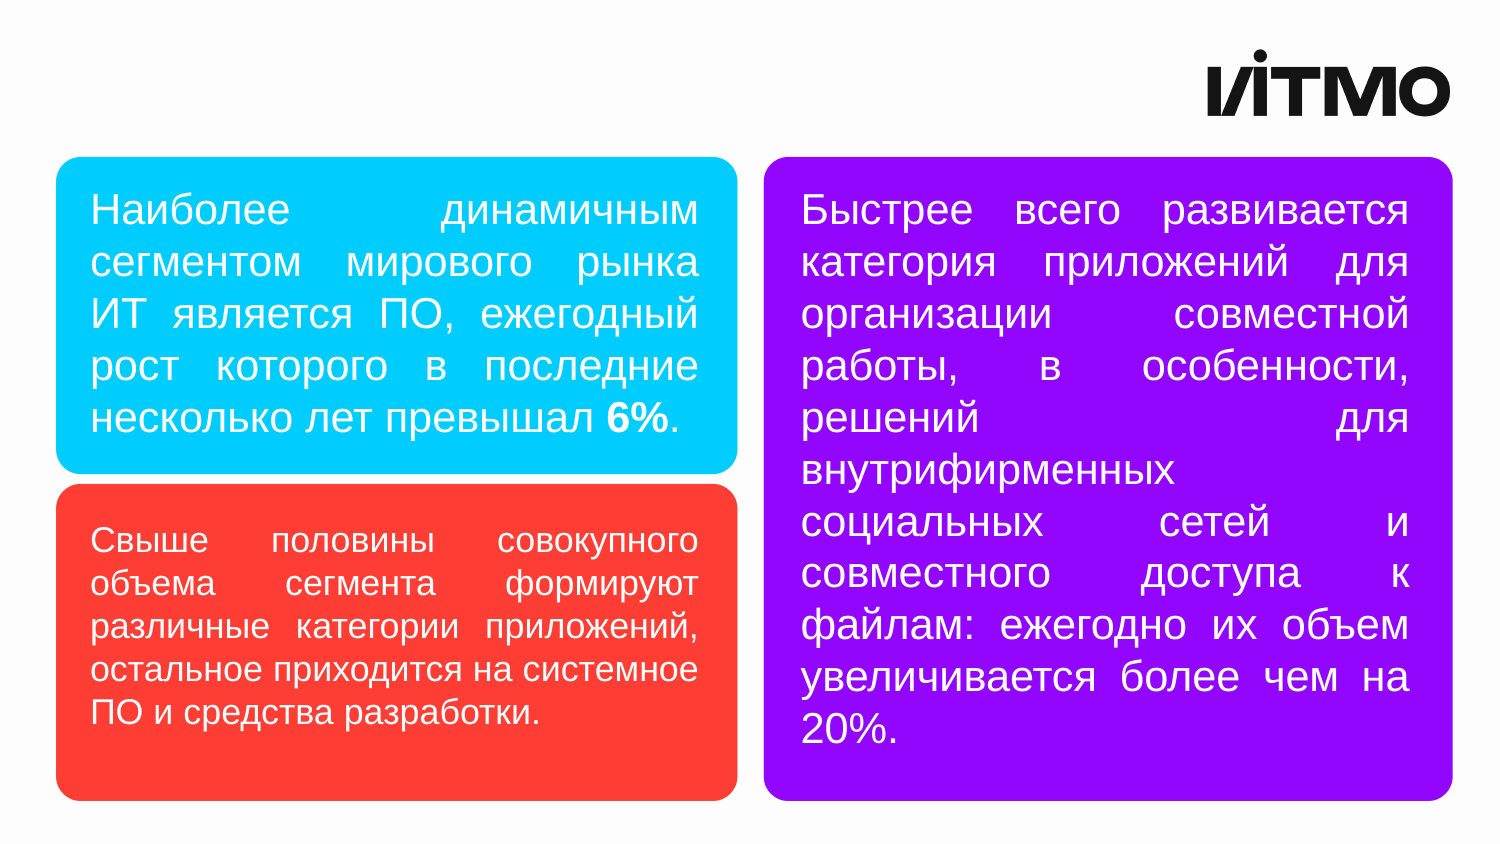

Наиболее динамичным сегментом мирового рынка ИТ является ПО, ежегодный рост которого в последние несколько лет превышал 6%.
Быстрее всего развивается категория приложений для организации совместной работы, в особенности, решений для внутрифирменных социальных сетей и совместного доступа к файлам: ежегодно их объем увеличивается более чем на 20%.
Свыше половины совокупного объема сегмента формируют различные категории приложений, остальное приходится на системное ПО и средства разработки.